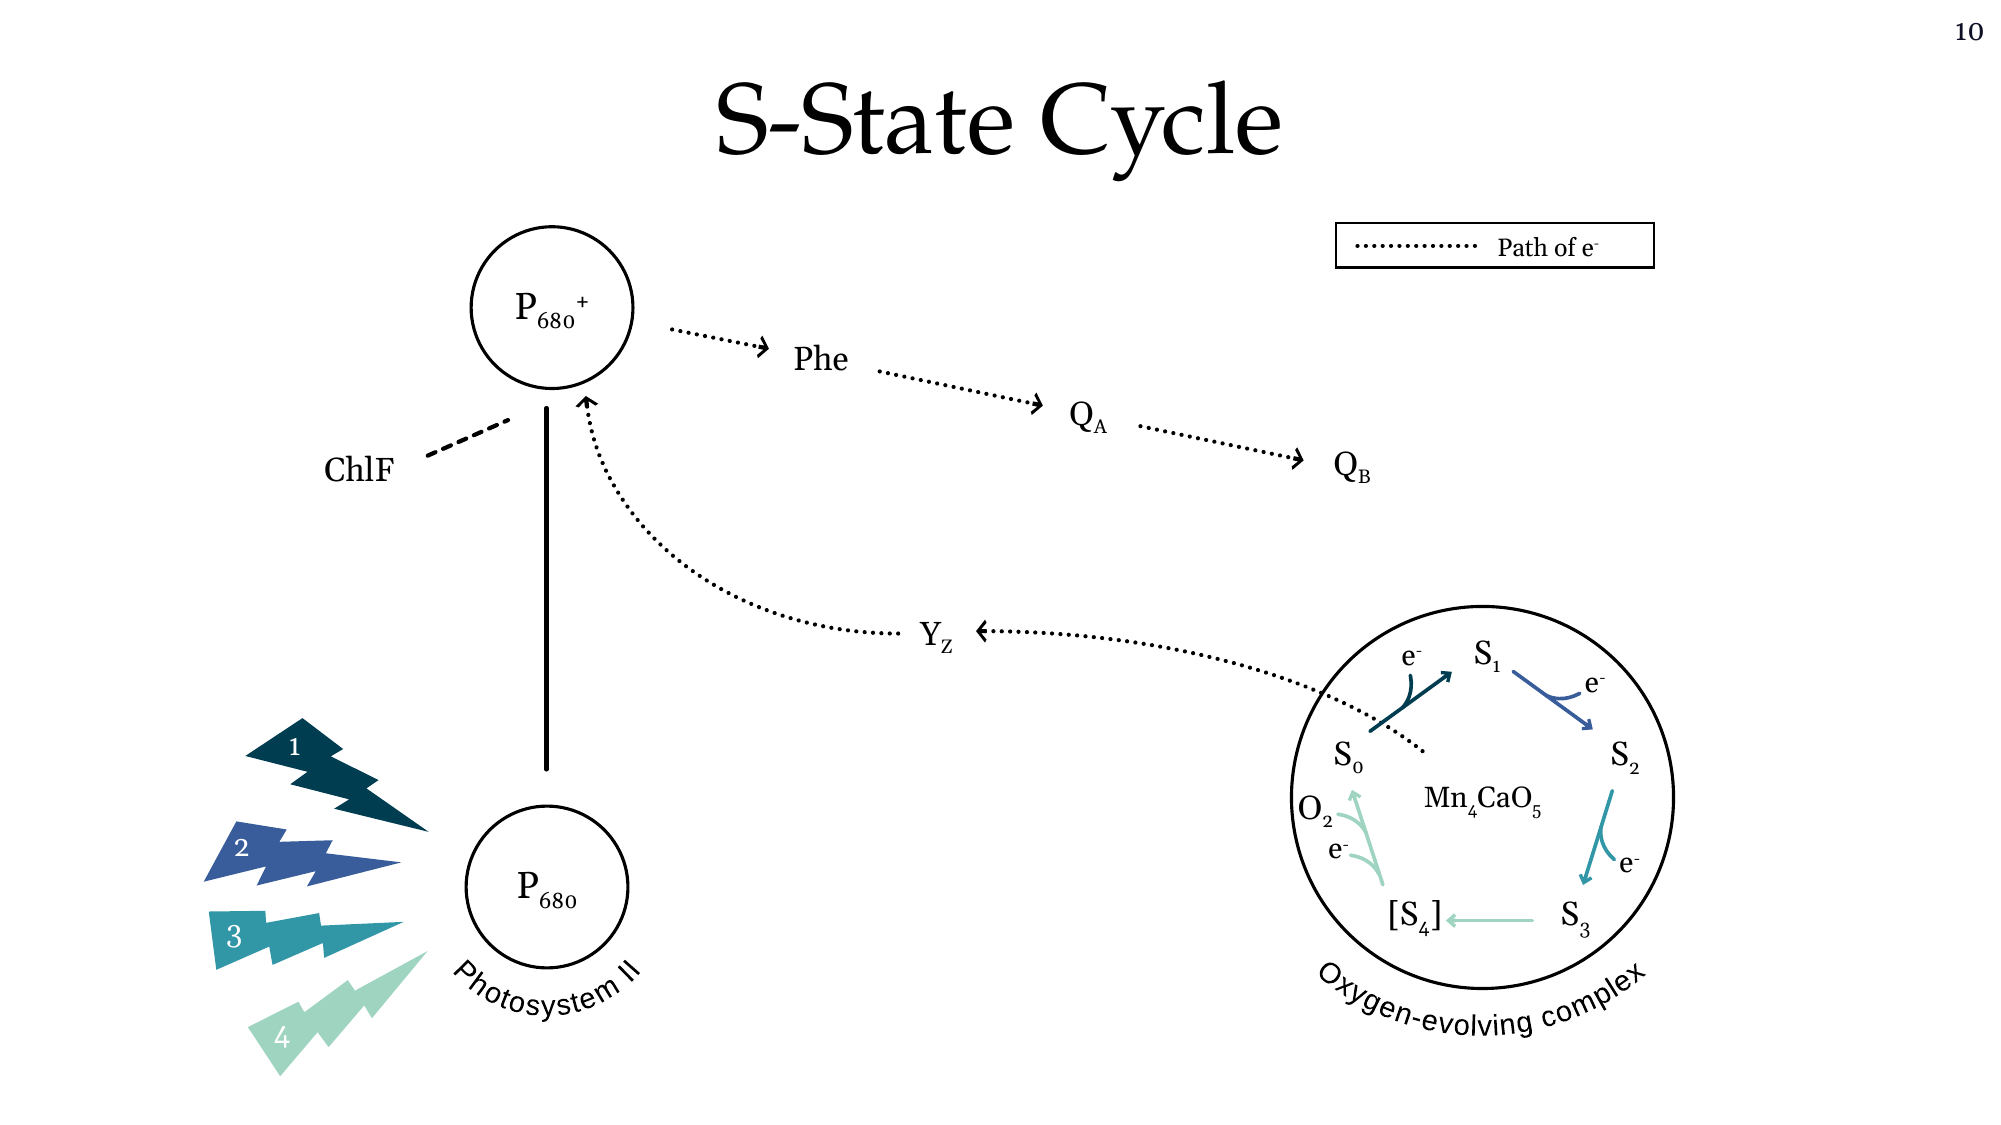

10
S-State Cycle

Path of e-
P680+
Phe
QA
QB
ChlF
Oxygen-evolving complex

S1

e-

e-
S0
S2
Mn4CaO5
O2

e-
e-

[S4]
S3
YZ

1
Photosystem II

P680
2

3

4